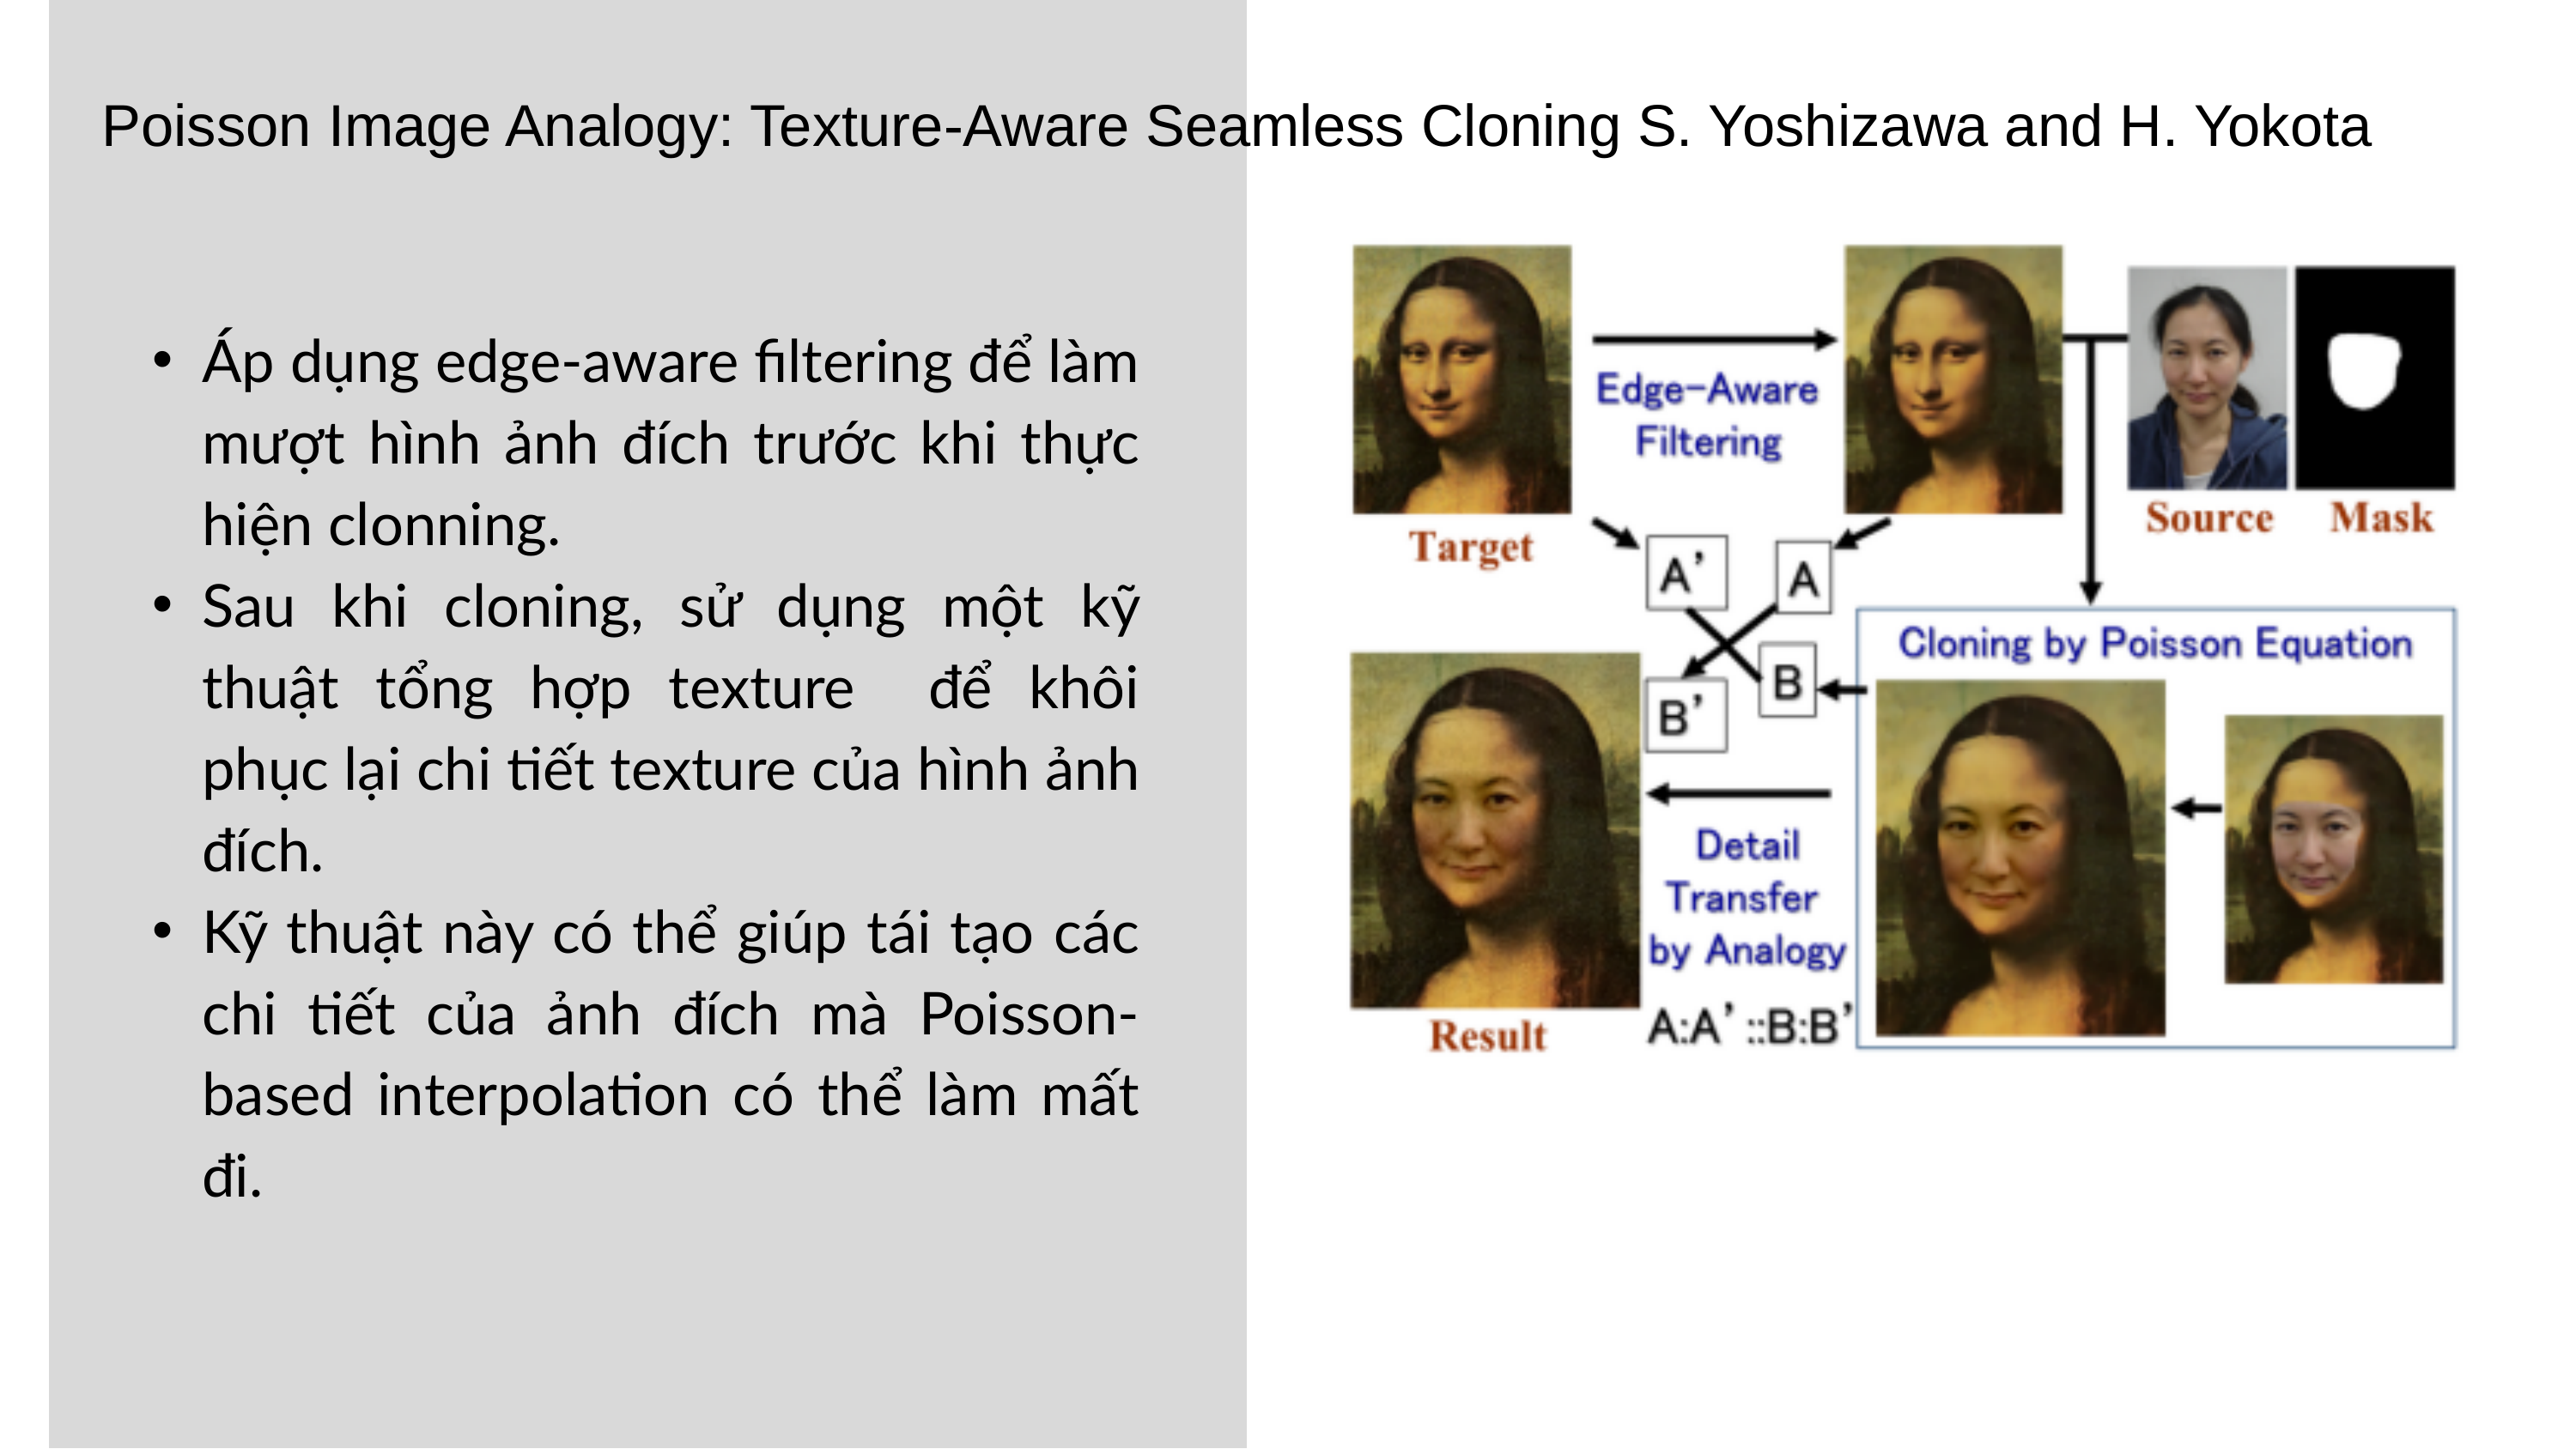

Poisson Image Analogy: Texture-Aware Seamless Cloning S. Yoshizawa and H. Yokota

Áp dụng edge-aware filtering để làm mượt hình ảnh đích trước khi thực hiện clonning.
Sau khi cloning, sử dụng một kỹ thuật tổng hợp texture  để khôi phục lại chi tiết texture của hình ảnh đích.
Kỹ thuật này có thể giúp tái tạo các chi tiết của ảnh đích mà Poisson-based interpolation có thể làm mất đi.